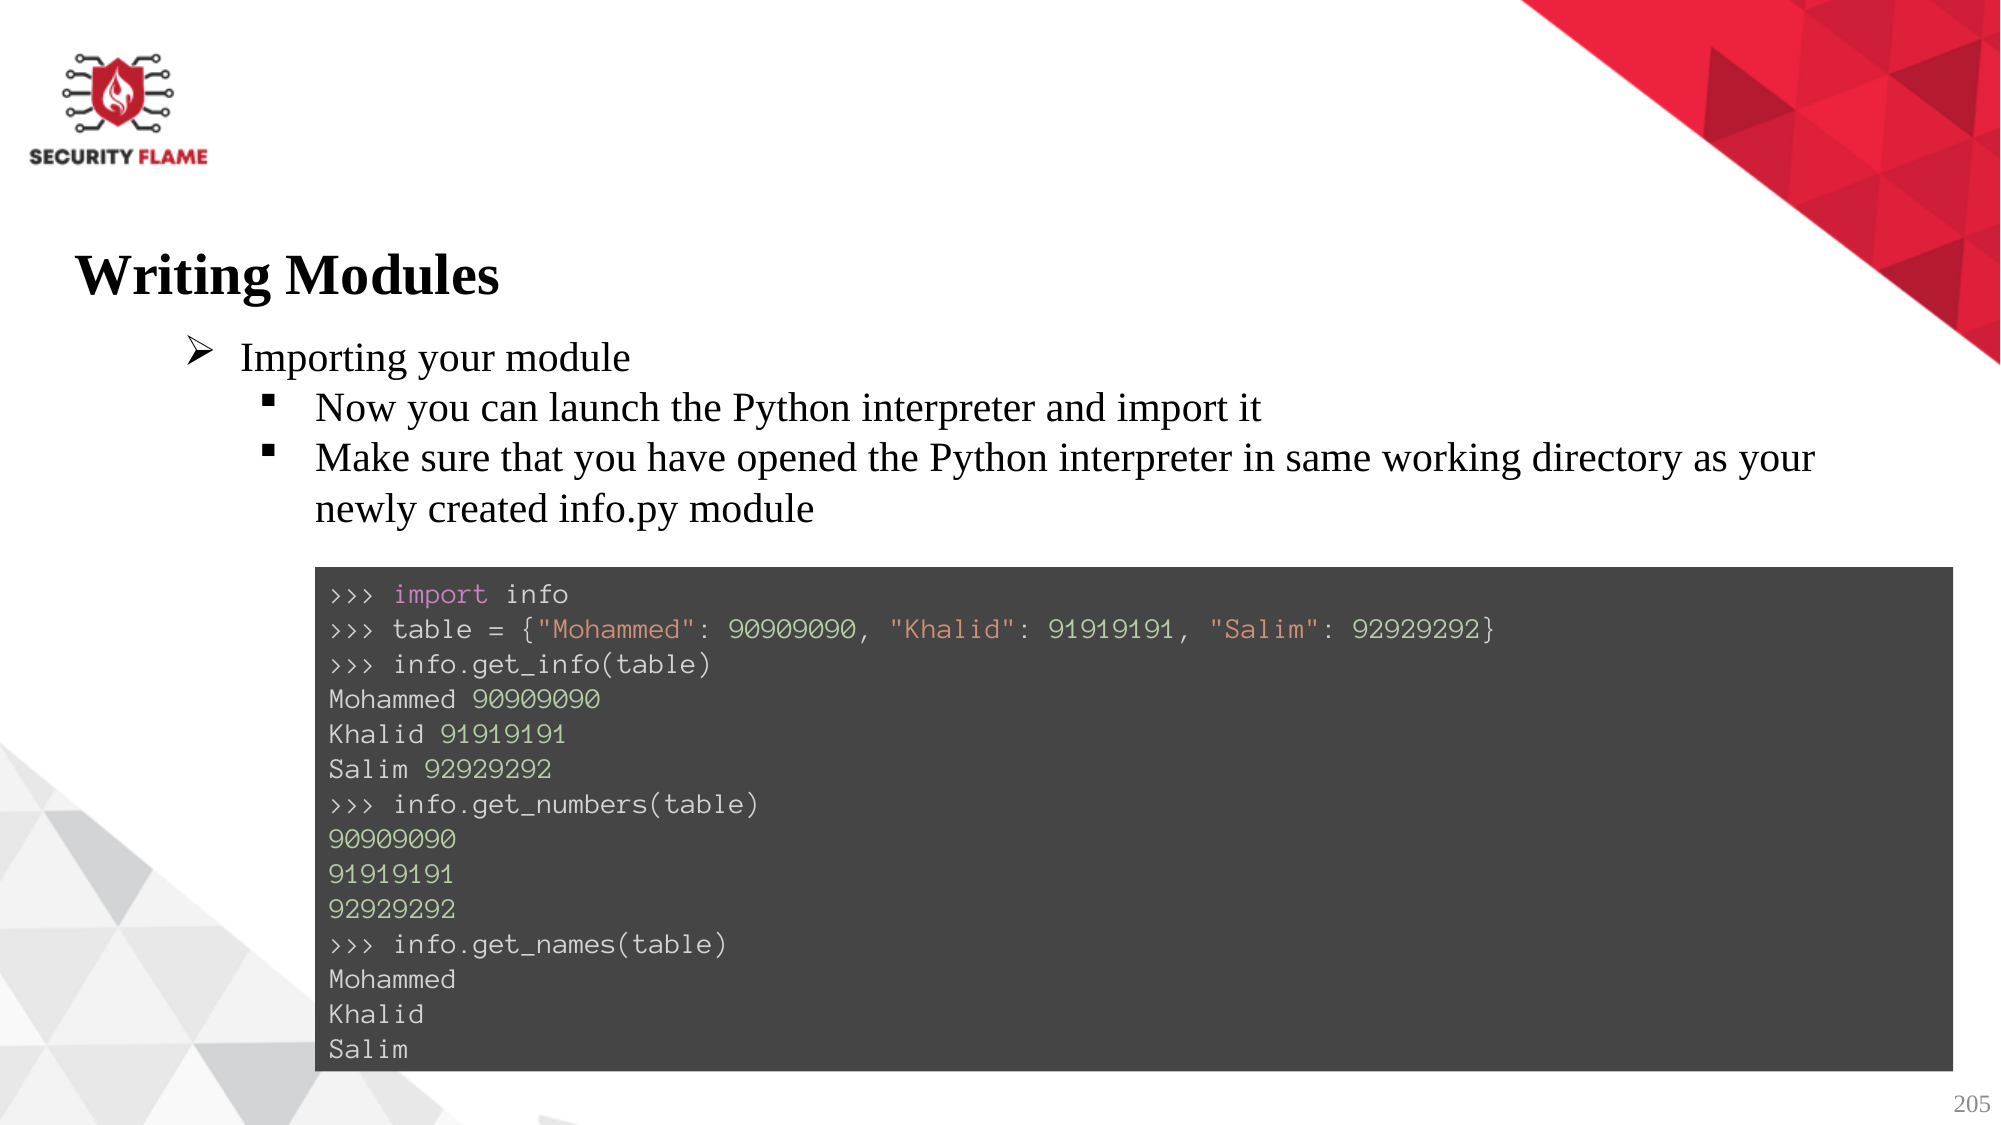

Writing Modules
Importing your module
Now you can launch the Python interpreter and import it
Make sure that you have opened the Python interpreter in same working directory as your newly created info.py module
>>> import info
>>> table = {"Mohammed": 90909090, "Khalid": 91919191, "Salim": 92929292}
>>> info.get_info(table)
Mohammed 90909090
Khalid 91919191
Salim 92929292
>>> info.get_numbers(table)
90909090
91919191
92929292
>>> info.get_names(table)
Mohammed
Khalid
Salim
205